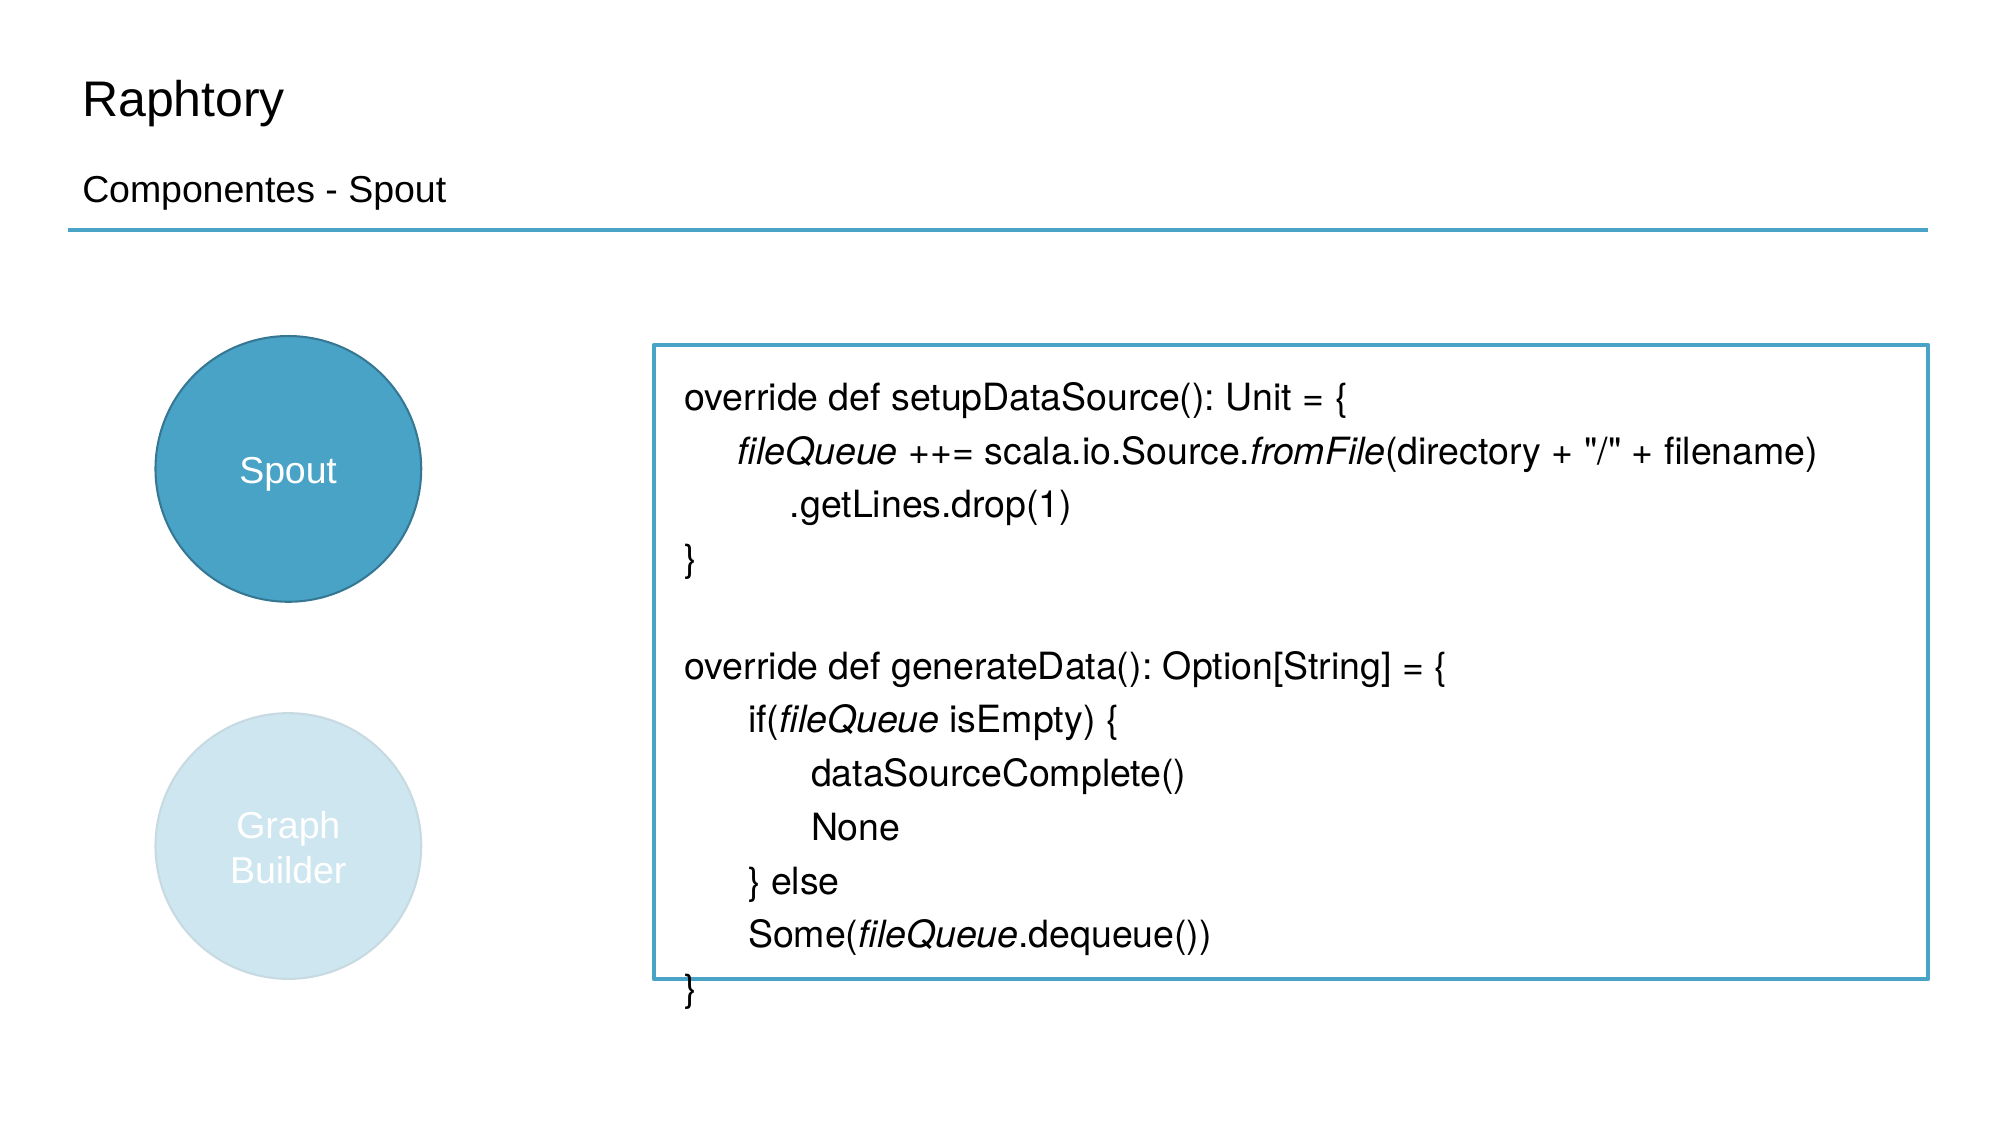

Raphtory
Componentes - Spout
Spout

| override def setupDataSource(): Unit = { fileQueue ++= scala.io.Source.fromFile(directory + "/" + filename) .getLines.drop(1)  } |
| --- |
| override def generateData(): Option[String] = { if(fileQueue isEmpty) {  dataSourceComplete()  None } else Some(fileQueue.dequeue()) } |
| --- |

Graph Builder